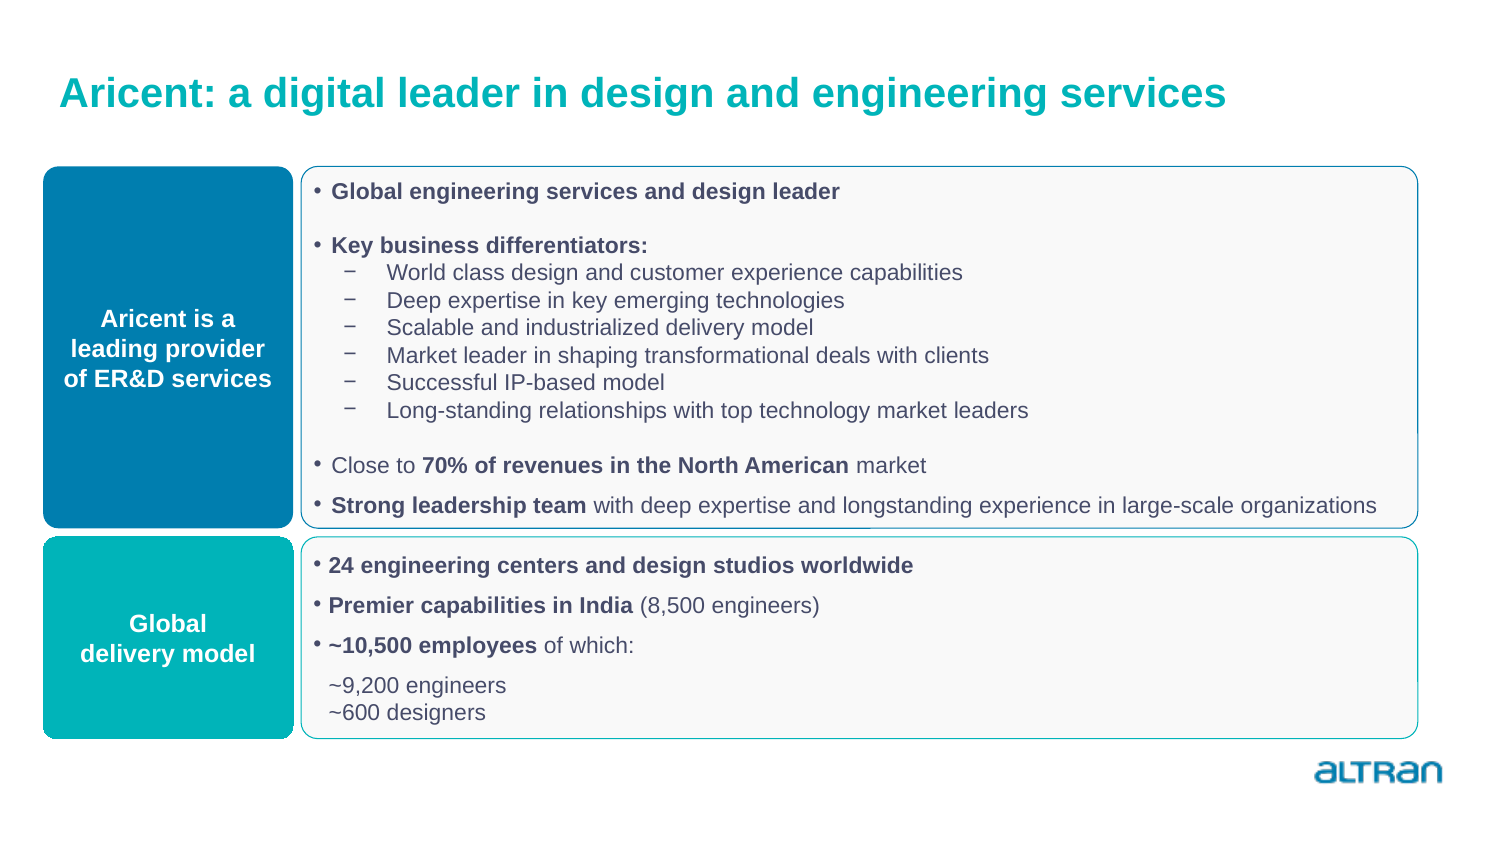

# Aricent: a digital leader in design and engineering services
Global engineering services and design leader
Key business differentiators:
World class design and customer experience capabilities
Deep expertise in key emerging technologies
Scalable and industrialized delivery model
Market leader in shaping transformational deals with clients
Successful IP-based model
Long-standing relationships with top technology market leaders

Close to 70% of revenues in the North American market
Strong leadership team with deep expertise and longstanding experience in large-scale organizations
Aricent is a
leading provider of ER&D services
Global
delivery model
24 engineering centers and design studios worldwide
Premier capabilities in India (8,500 engineers)
~10,500 employees of which:
~9,200 engineers
~600 designers
Date